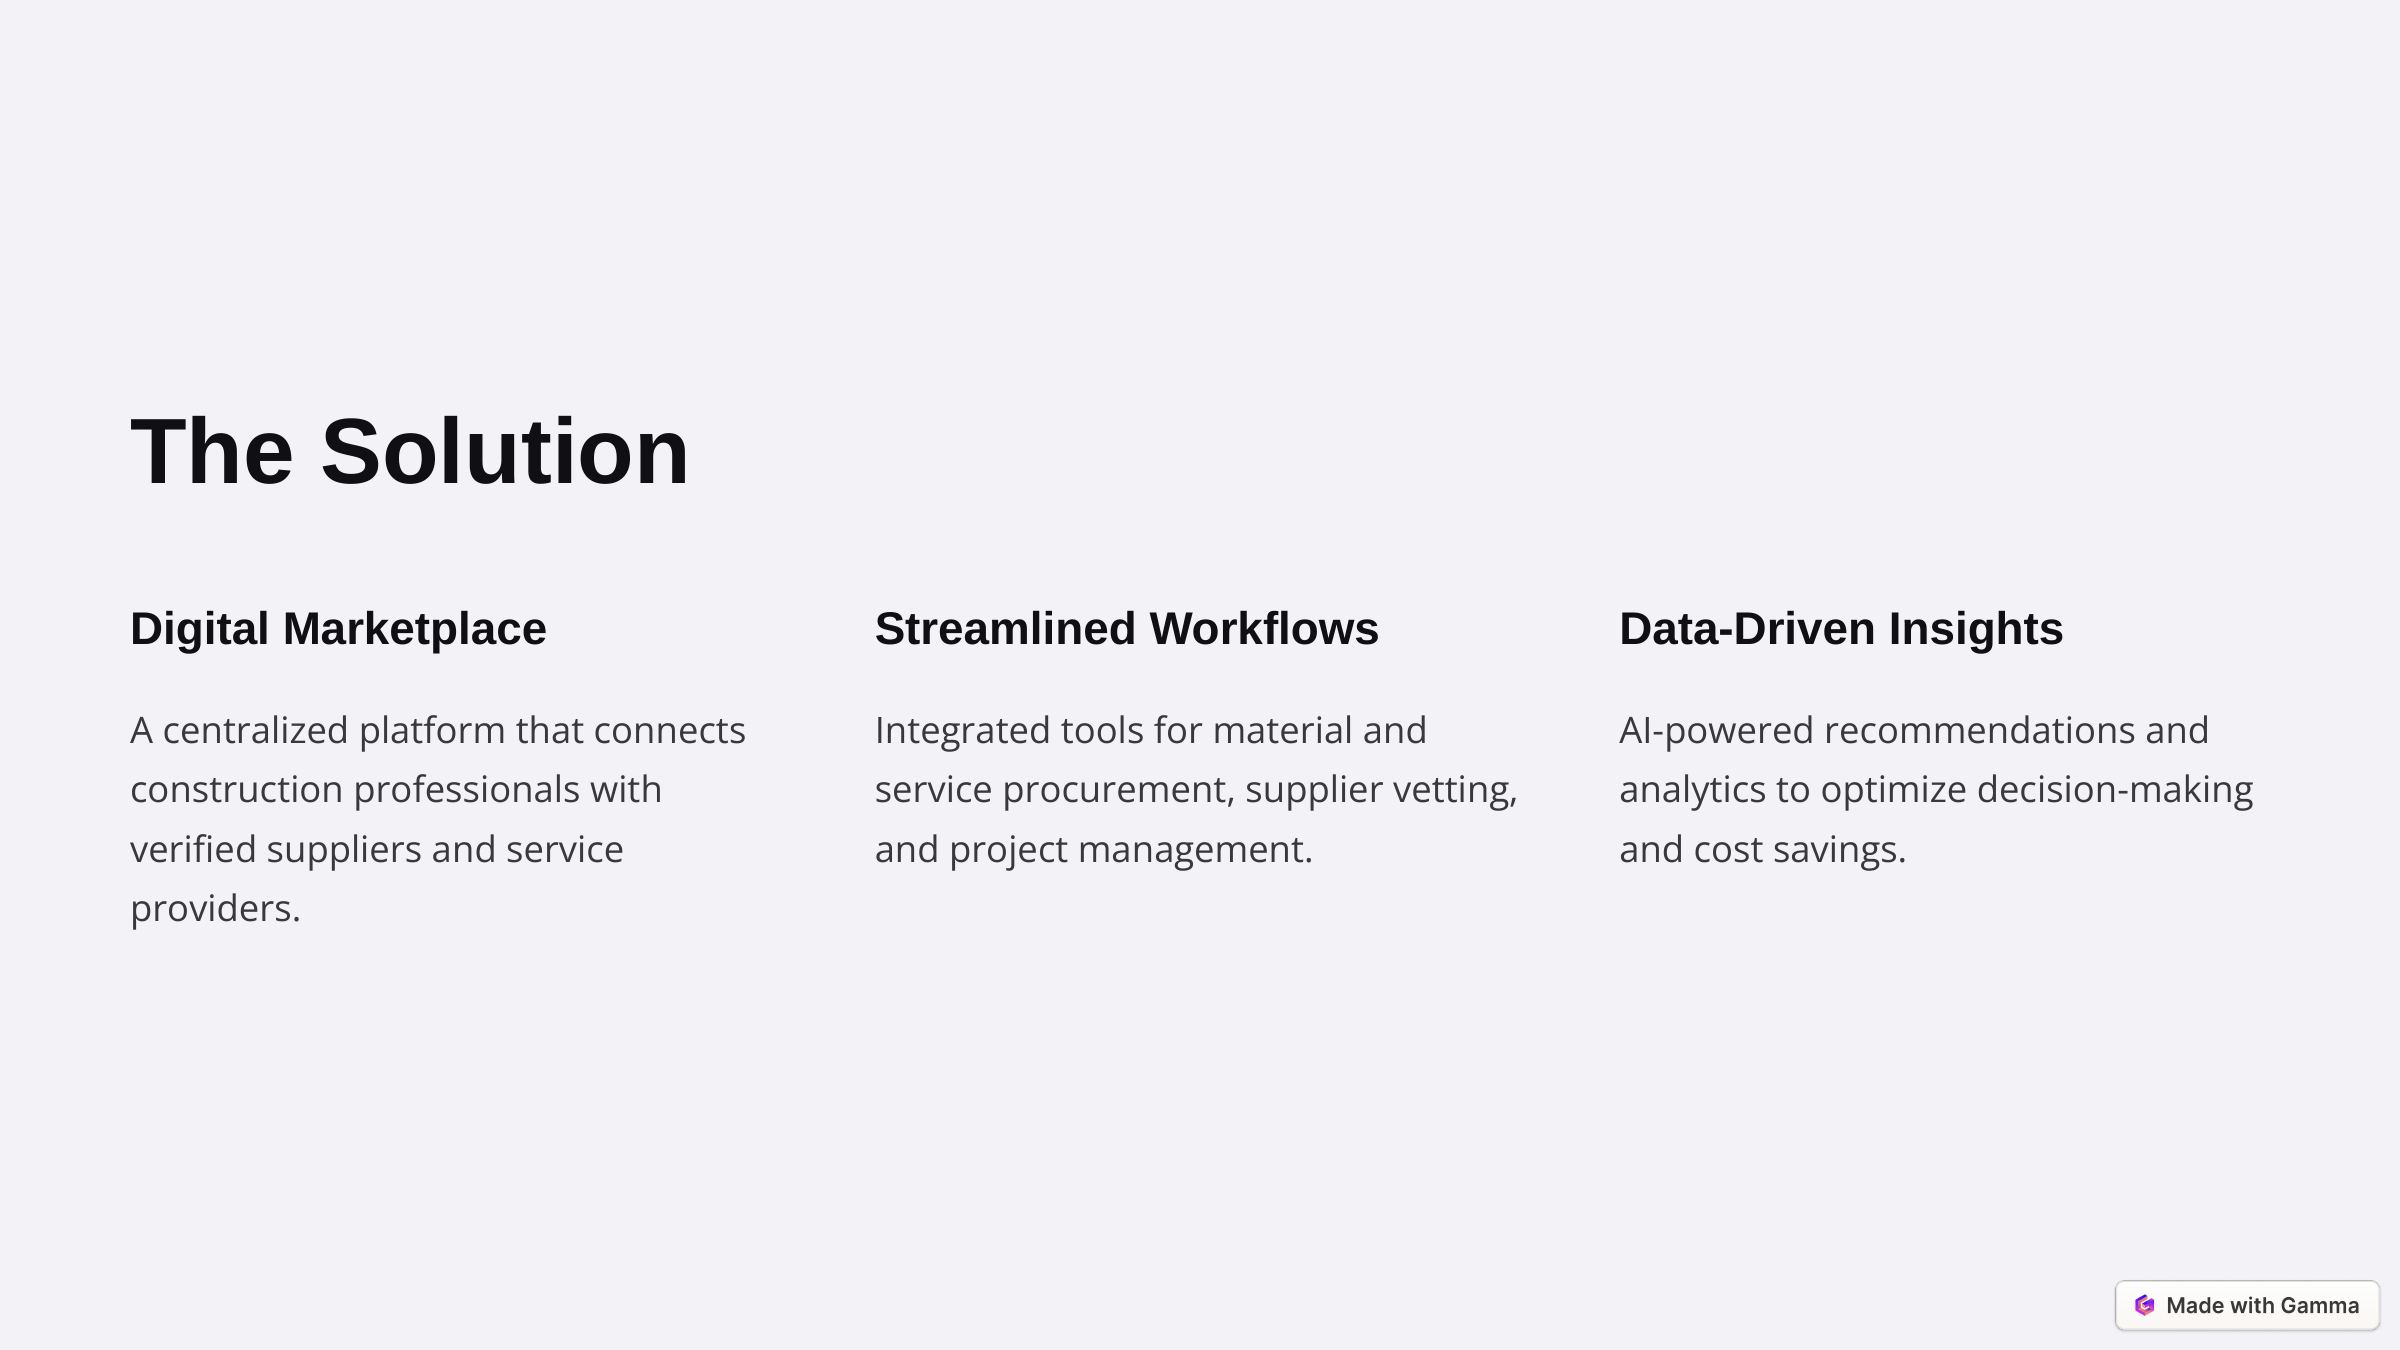

The Solution
Digital Marketplace
Streamlined Workflows
Data-Driven Insights
A centralized platform that connects construction professionals with verified suppliers and service providers.
Integrated tools for material and service procurement, supplier vetting, and project management.
AI-powered recommendations and analytics to optimize decision-making and cost savings.